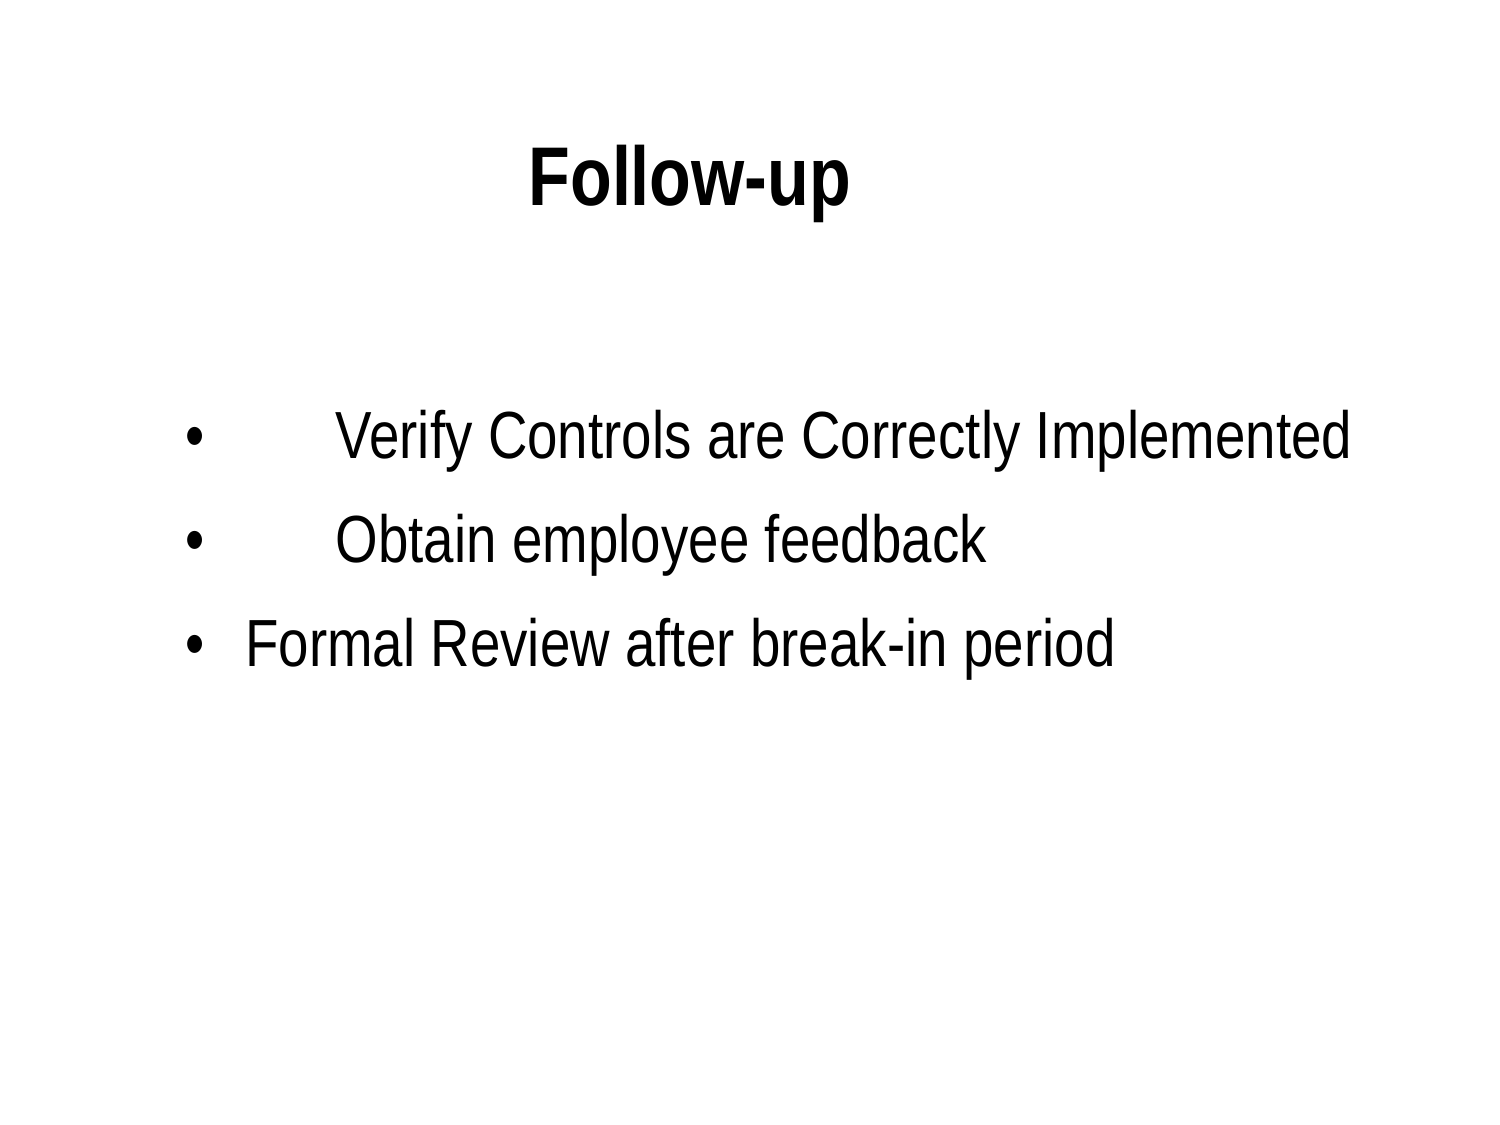

Follow-up
•	Verify Controls are Correctly Implemented
•	Obtain employee feedback
•	Formal Review after break-in period